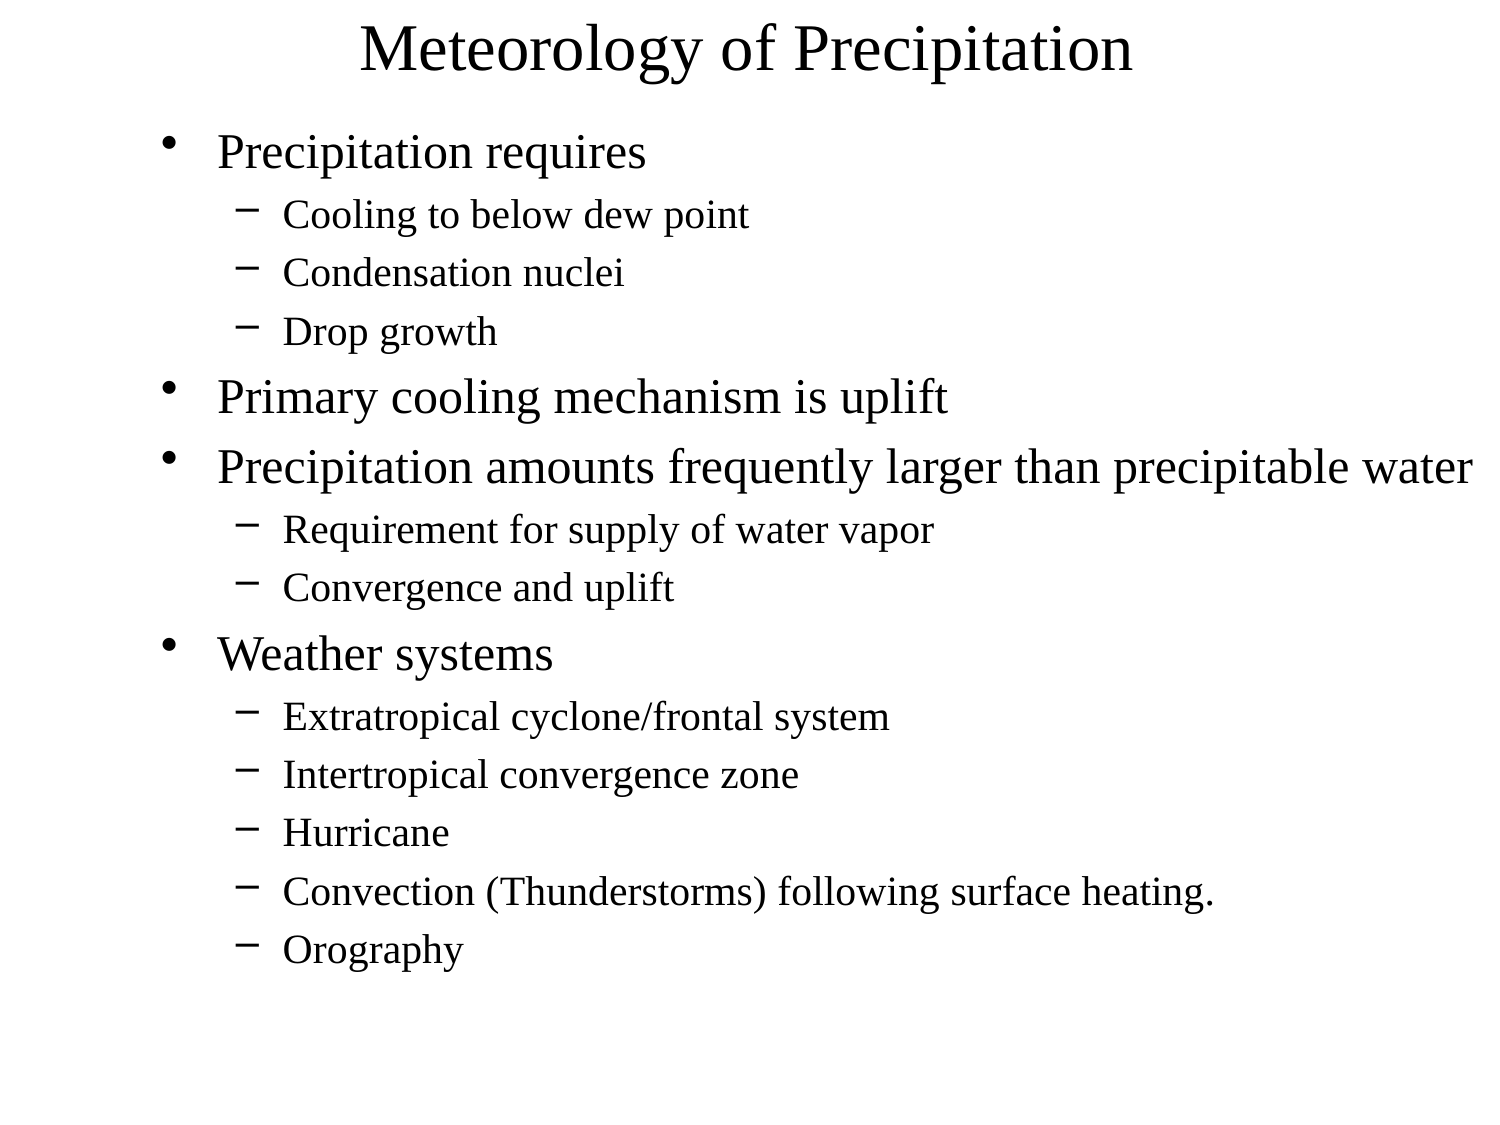

# Meteorology of Precipitation
Precipitation requires
Cooling to below dew point
Condensation nuclei
Drop growth
Primary cooling mechanism is uplift
Precipitation amounts frequently larger than precipitable water
Requirement for supply of water vapor
Convergence and uplift
Weather systems
Extratropical cyclone/frontal system
Intertropical convergence zone
Hurricane
Convection (Thunderstorms) following surface heating.
Orography